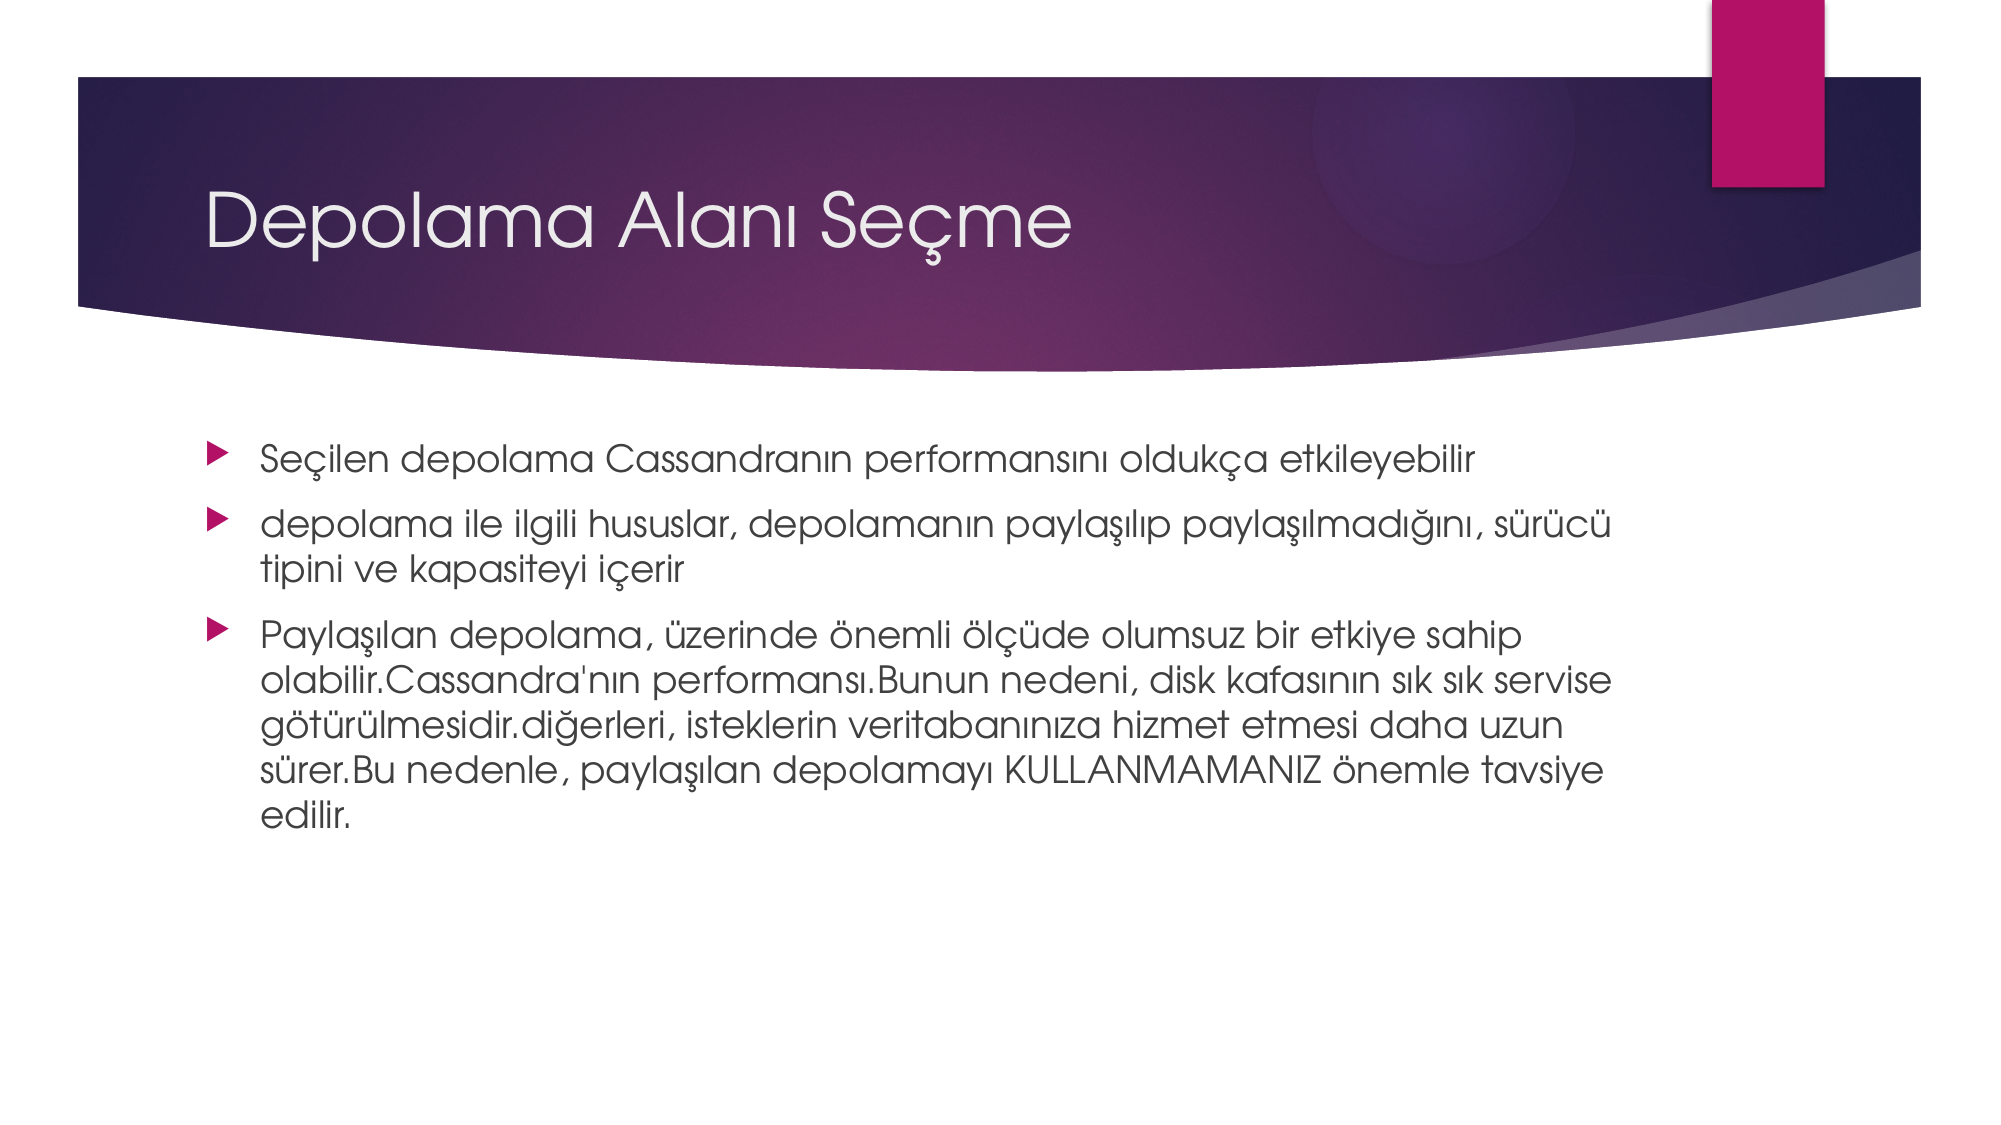

# Depolama Alanı Seçme
Seçilen depolama Cassandranın performansını oldukça etkileyebilir
depolama ile ilgili hususlar, depolamanın paylaşılıp paylaşılmadığını, sürücü tipini ve kapasiteyi içerir
Paylaşılan depolama, üzerinde önemli ölçüde olumsuz bir etkiye sahip olabilir.Cassandra'nın performansı.Bunun nedeni, disk kafasının sık sık servise götürülmesidir.diğerleri, isteklerin veritabanınıza hizmet etmesi daha uzun sürer.Bu nedenle, paylaşılan depolamayı KULLANMAMANIZ önemle tavsiye edilir.